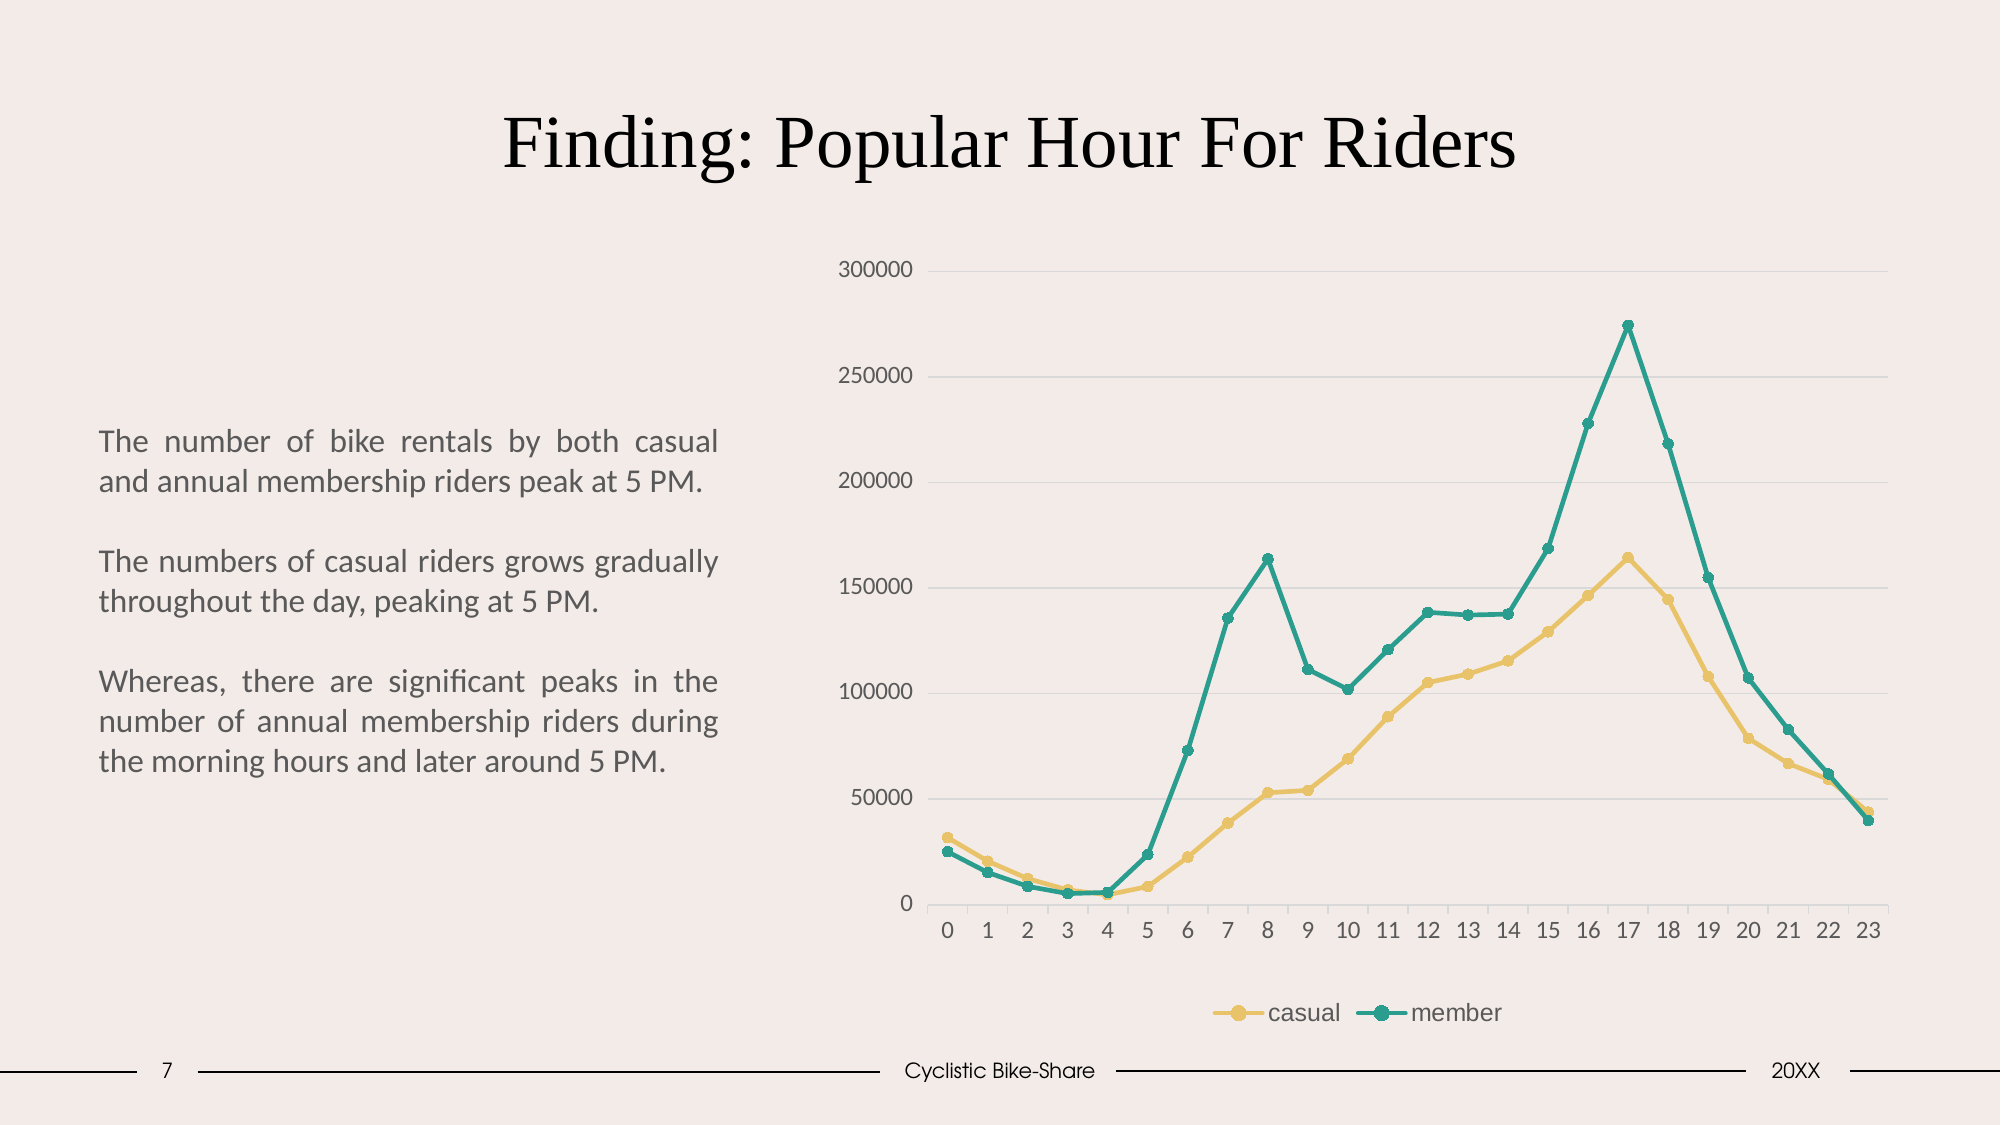

# Finding: Popular Hour For Riders

### Chart

| Category | casual | member |
|---|---|---|
| 0 | 31833.0 | 25146.0 |
| 1 | 20697.0 | 15345.0 |
| 2 | 12439.0 | 8753.0 |
| 3 | 7071.0 | 5332.0 |
| 4 | 4785.0 | 5923.0 |
| 5 | 8686.0 | 23744.0 |
| 6 | 22612.0 | 73194.0 |
| 7 | 38717.0 | 135784.0 |
| 8 | 53084.0 | 163827.0 |
| 9 | 54219.0 | 111479.0 |
| 10 | 69145.0 | 102041.0 |
| 11 | 89056.0 | 120772.0 |
| 12 | 105301.0 | 138572.0 |
| 13 | 109246.0 | 137237.0 |
| 14 | 115536.0 | 137701.0 |
| 15 | 129317.0 | 168742.0 |
| 16 | 146531.0 | 227987.0 |
| 17 | 164444.0 | 274483.0 |
| 18 | 144618.0 | 218323.0 |
| 19 | 108110.0 | 154979.0 |
| 20 | 78892.0 | 107481.0 |
| 21 | 66919.0 | 83001.0 |
| 22 | 59450.0 | 62016.0 |
| 23 | 43909.0 | 39944.0 |
The number of bike rentals by both casual and annual membership riders peak at 5 PM.

The numbers of casual riders grows gradually throughout the day, peaking at 5 PM.

Whereas, there are significant peaks in the number of annual membership riders during the morning hours and later around 5 PM.

7
Cyclistic Bike-Share
20XX